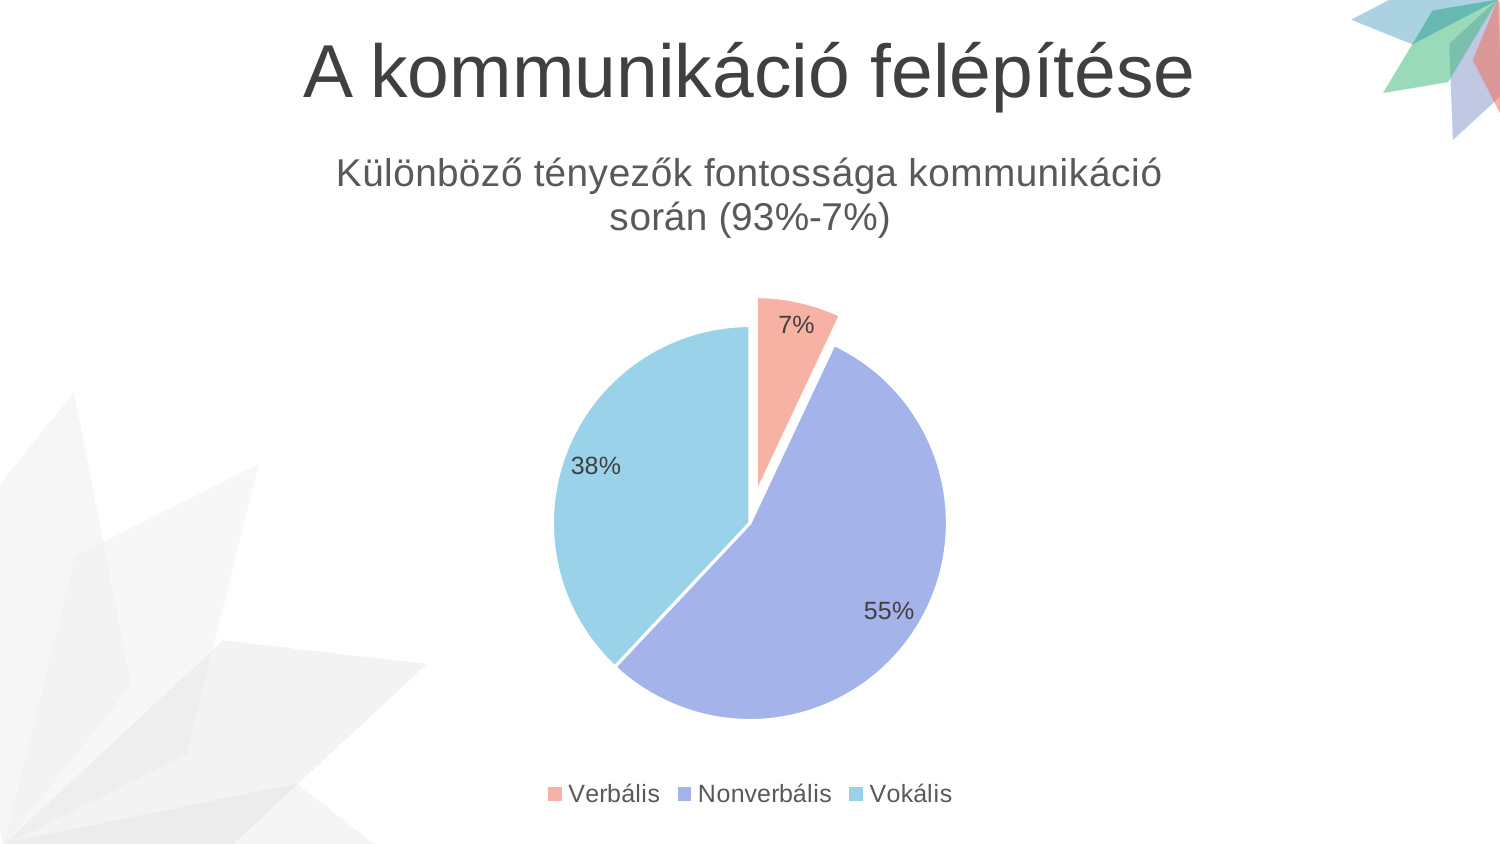

A kommunikáció felépítése

### Chart: Különböző tényezők fontossága kommunikáció során (93%-7%)

| Category | Különböző tényezők fontossága kommunikáció során |
|---|---|
| Verbális | 0.07 |
| Nonverbális | 0.55 |
| Vokális | 0.38 |